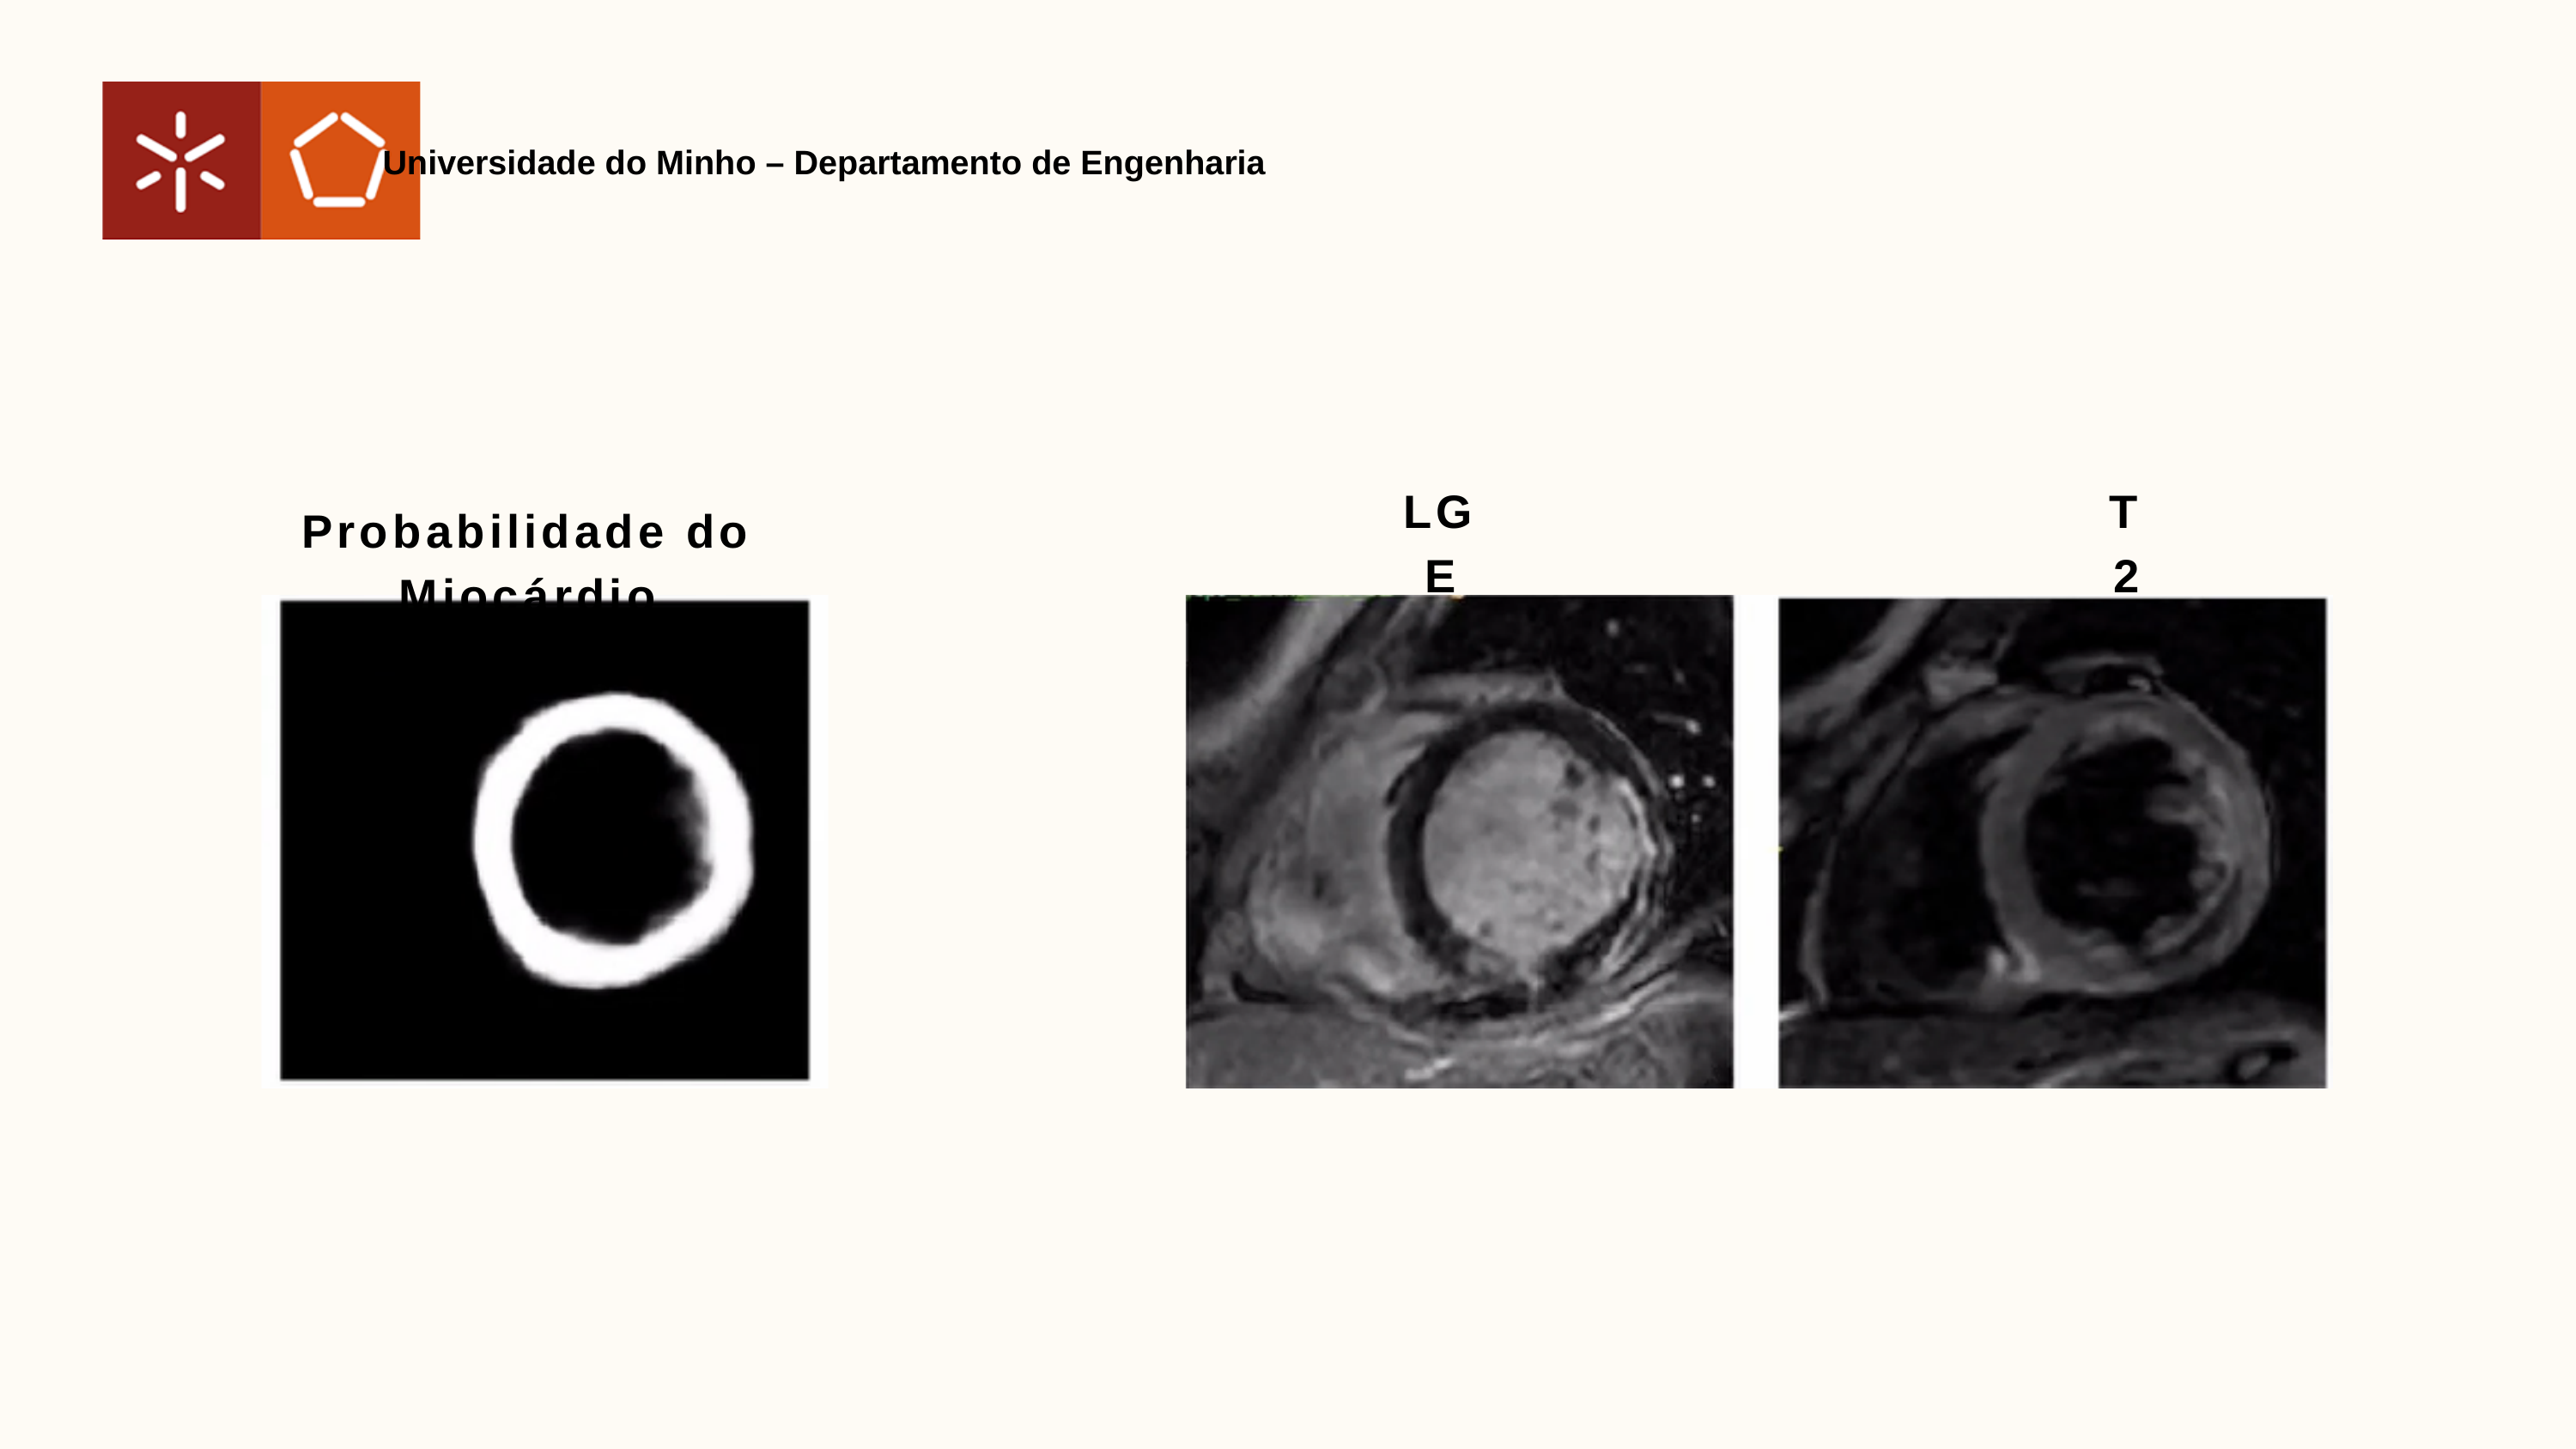

Universidade do Minho – Departamento de Engenharia
LGE
T2
Probabilidade do Miocárdio